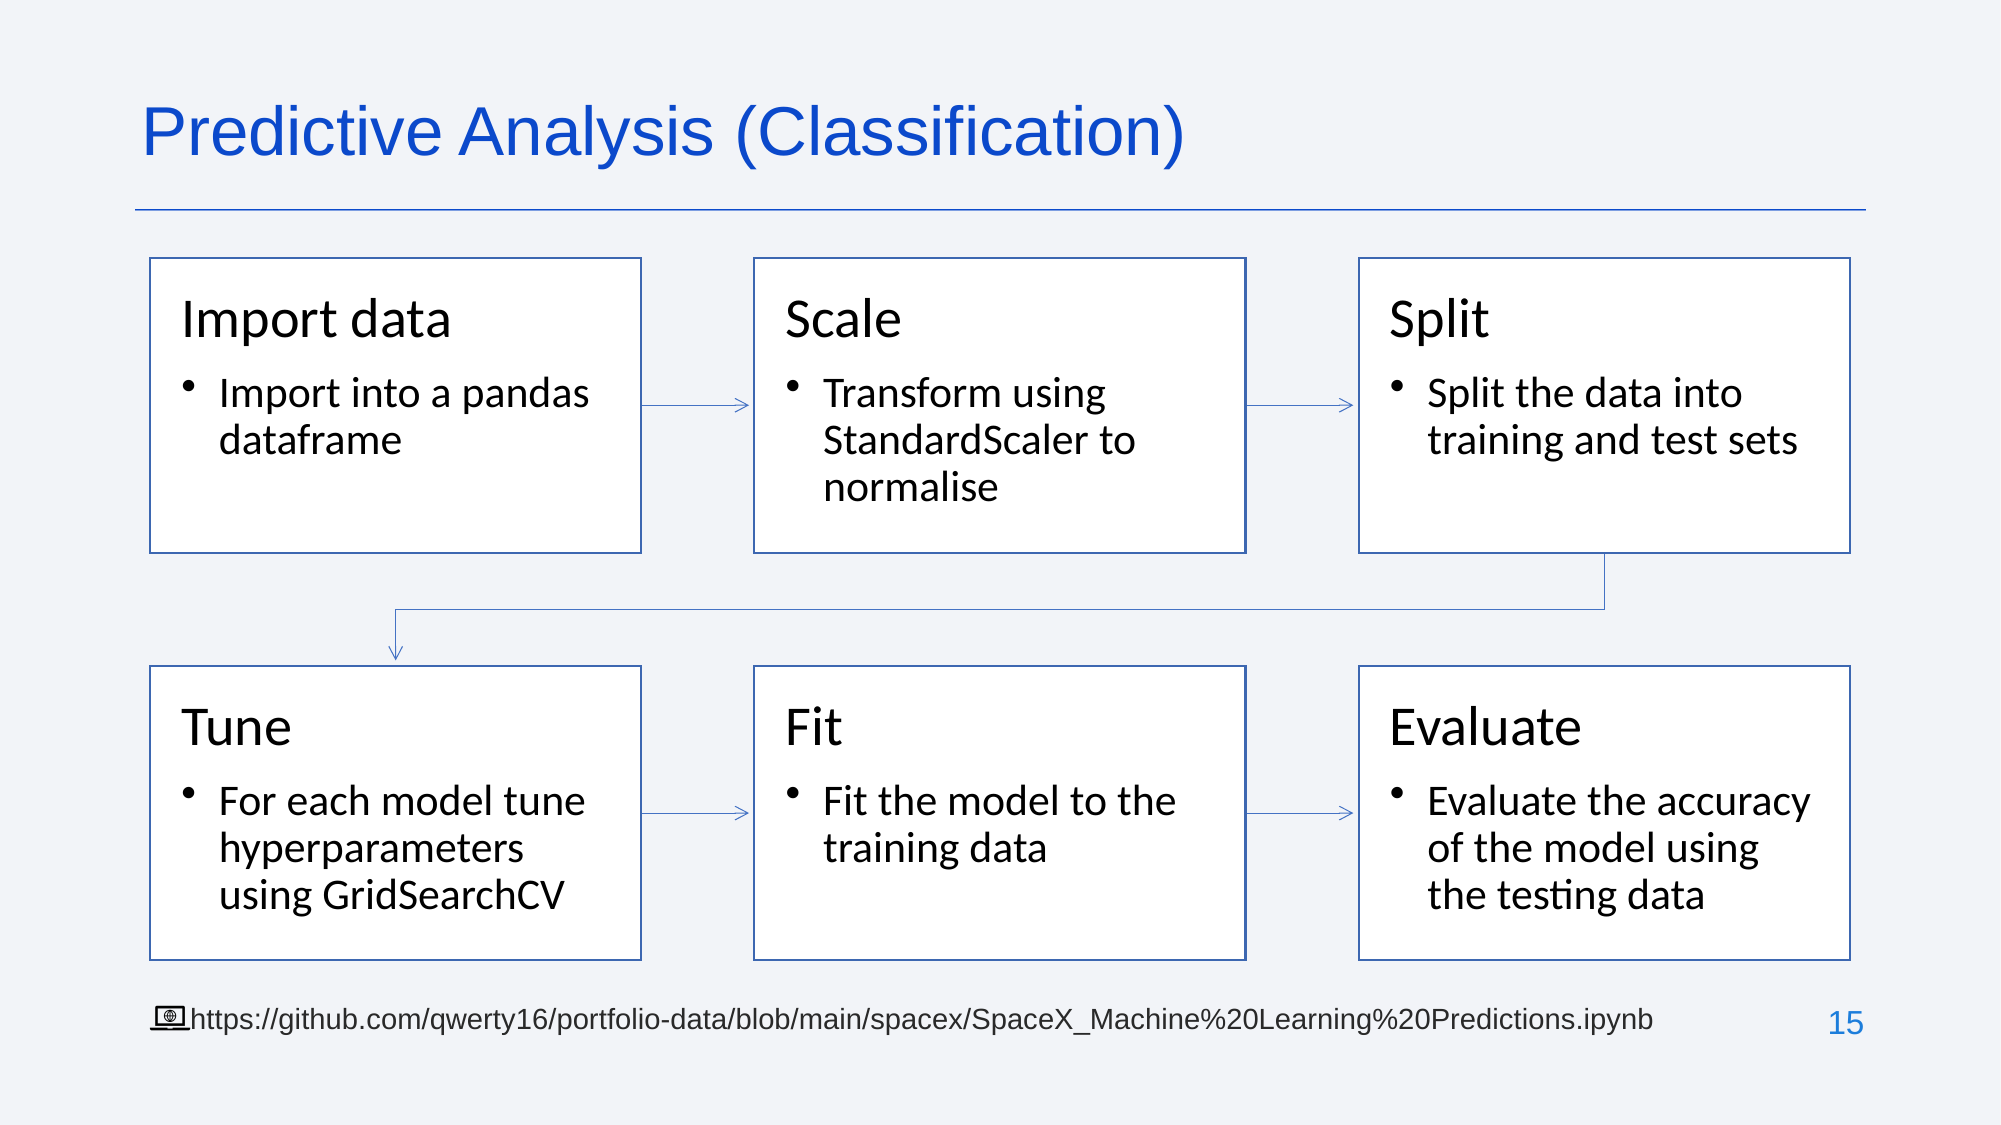

Predictive Analysis (Classification)

Import data
Import into a pandas dataframe

Scale
Transform using StandardScaler to normalise

Split
Split the data into training and test sets

Tune
For each model tune hyperparameters using GridSearchCV

Fit
Fit the model to the training data
Evaluate
Evaluate the accuracy of the model using the testing data
15
https://github.com/qwerty16/portfolio-data/blob/main/spacex/SpaceX_Machine%20Learning%20Predictions.ipynb